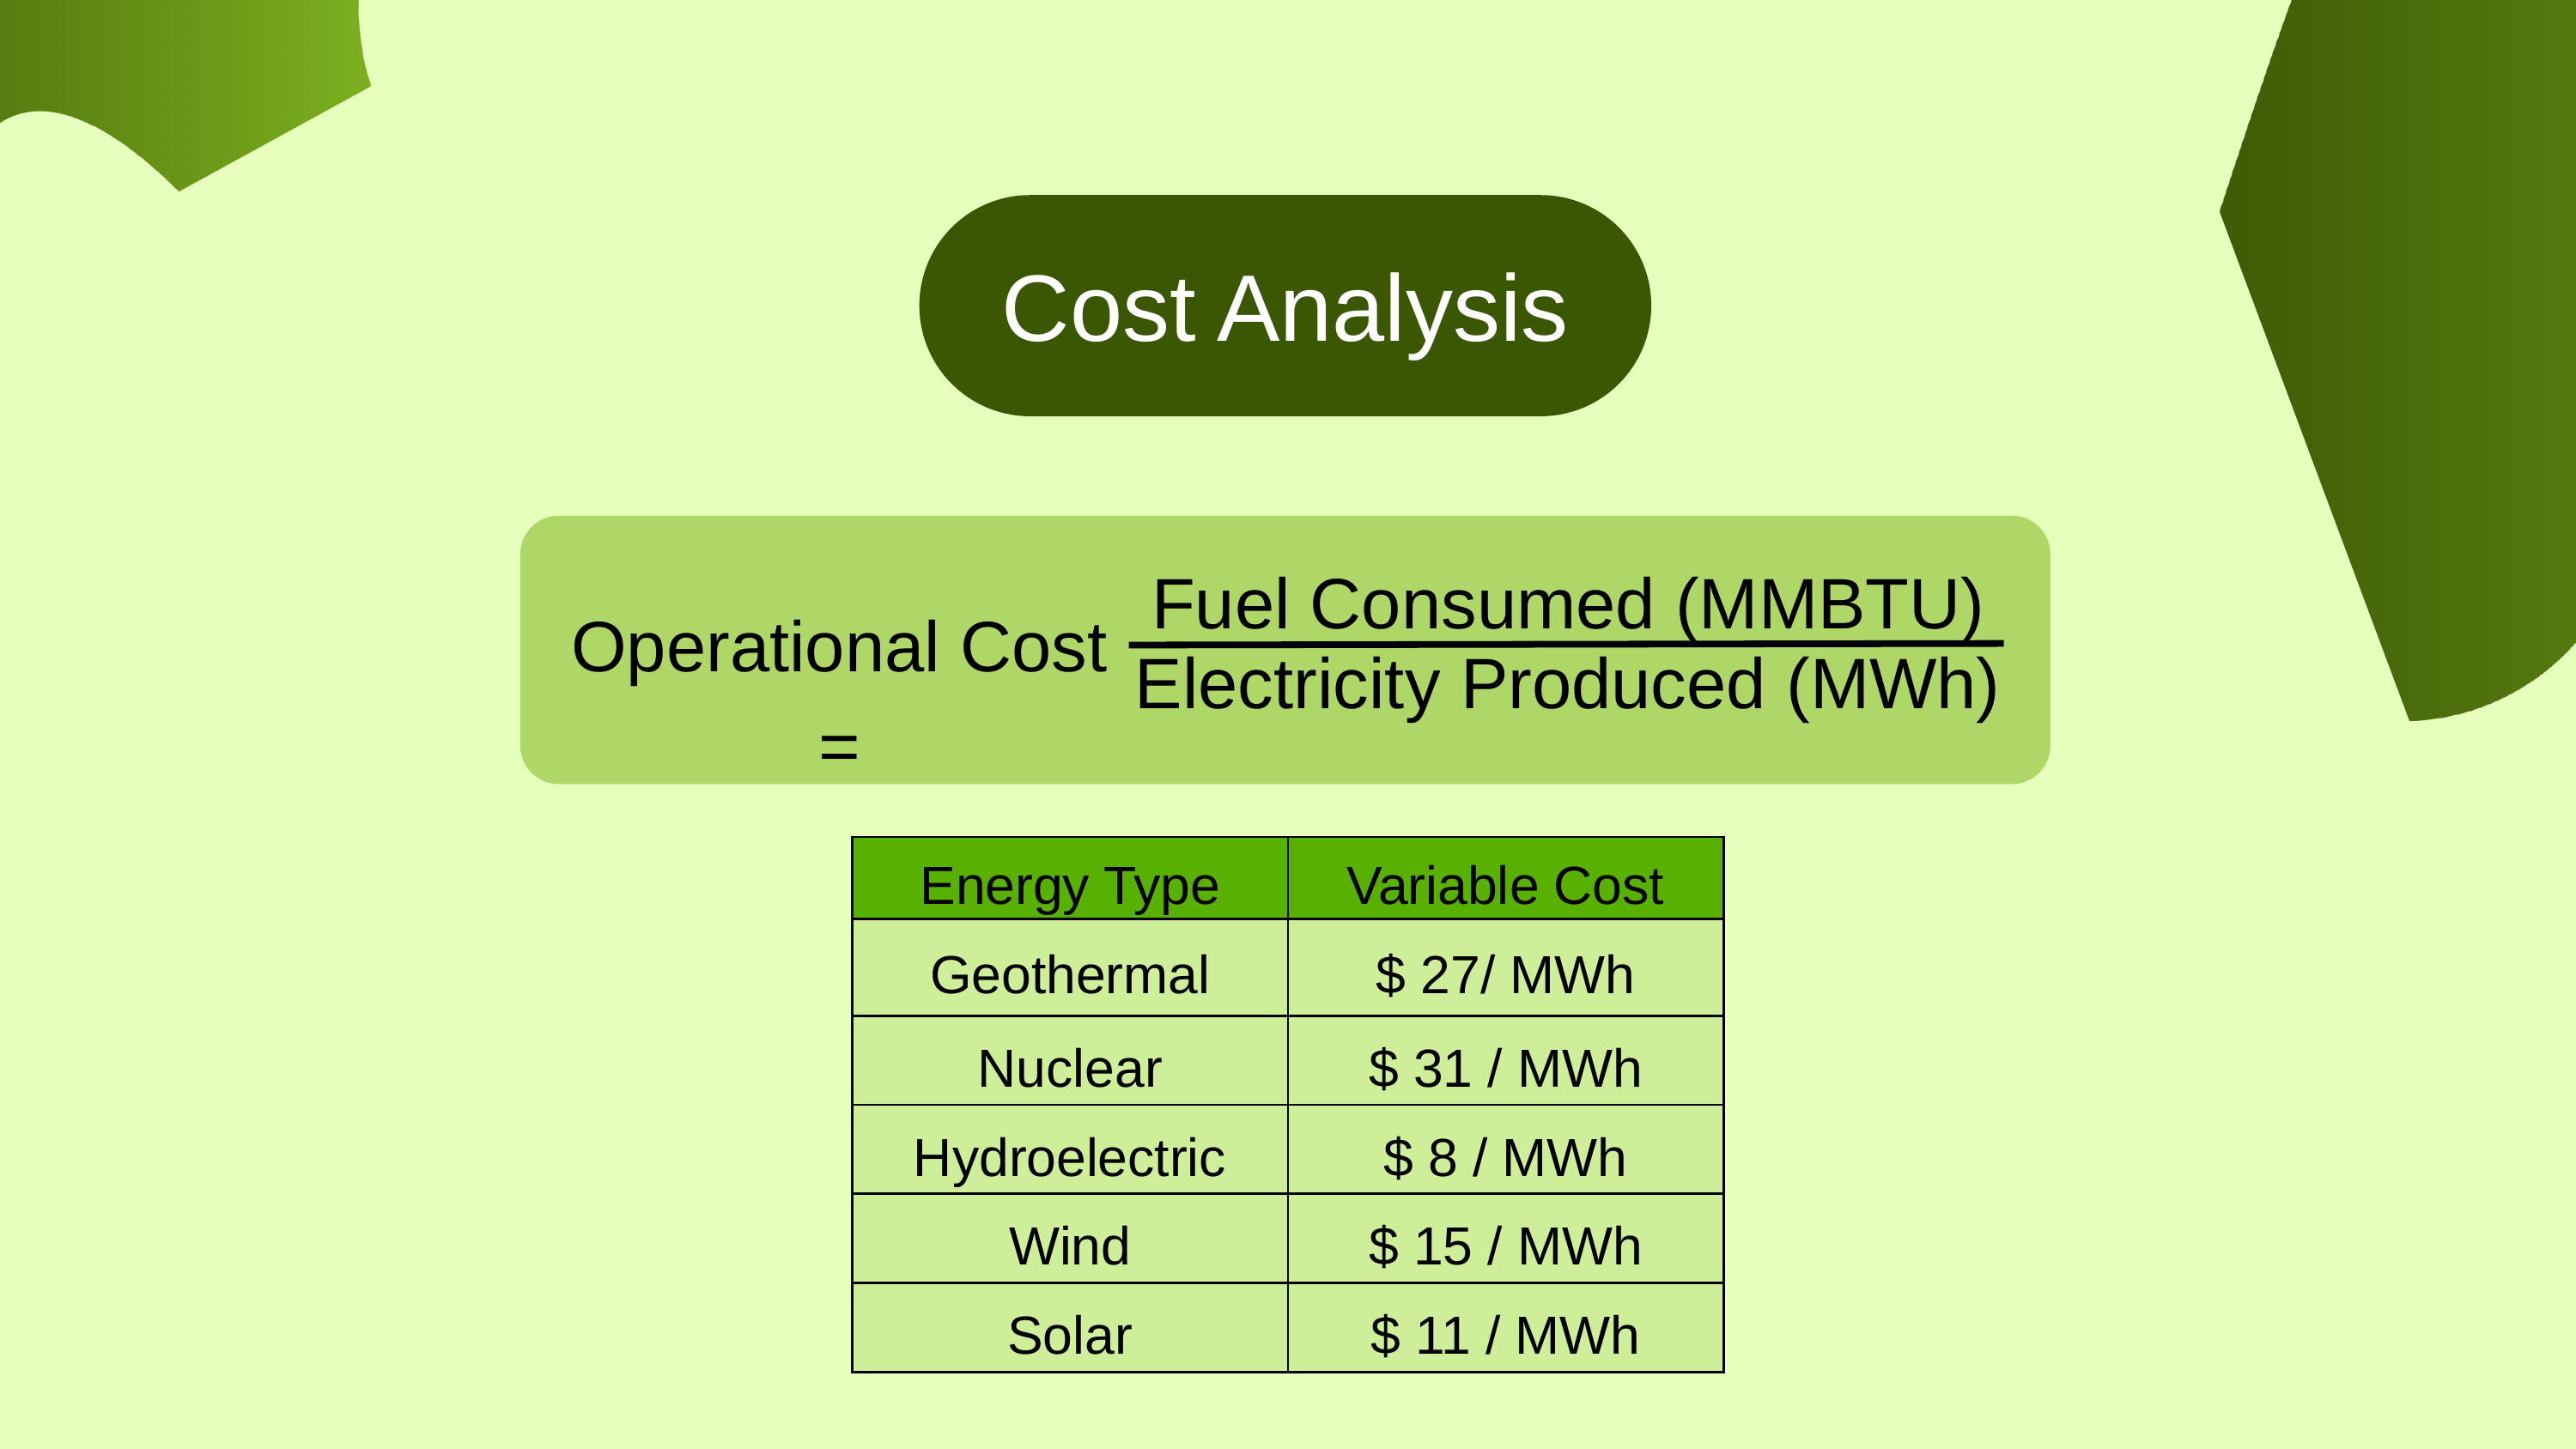

Cost Analysis

Fuel Consumed (MMBTU)
Operational Cost =
Electricity Produced (MWh)

| Energy Type | Variable Cost |
| --- | --- |
| Geothermal | $ 27/ MWh |
| Nuclear | $ 31 / MWh |
| Hydroelectric | $ 8 / MWh |
| Wind | $ 15 / MWh |
| Solar | $ 11 / MWh |